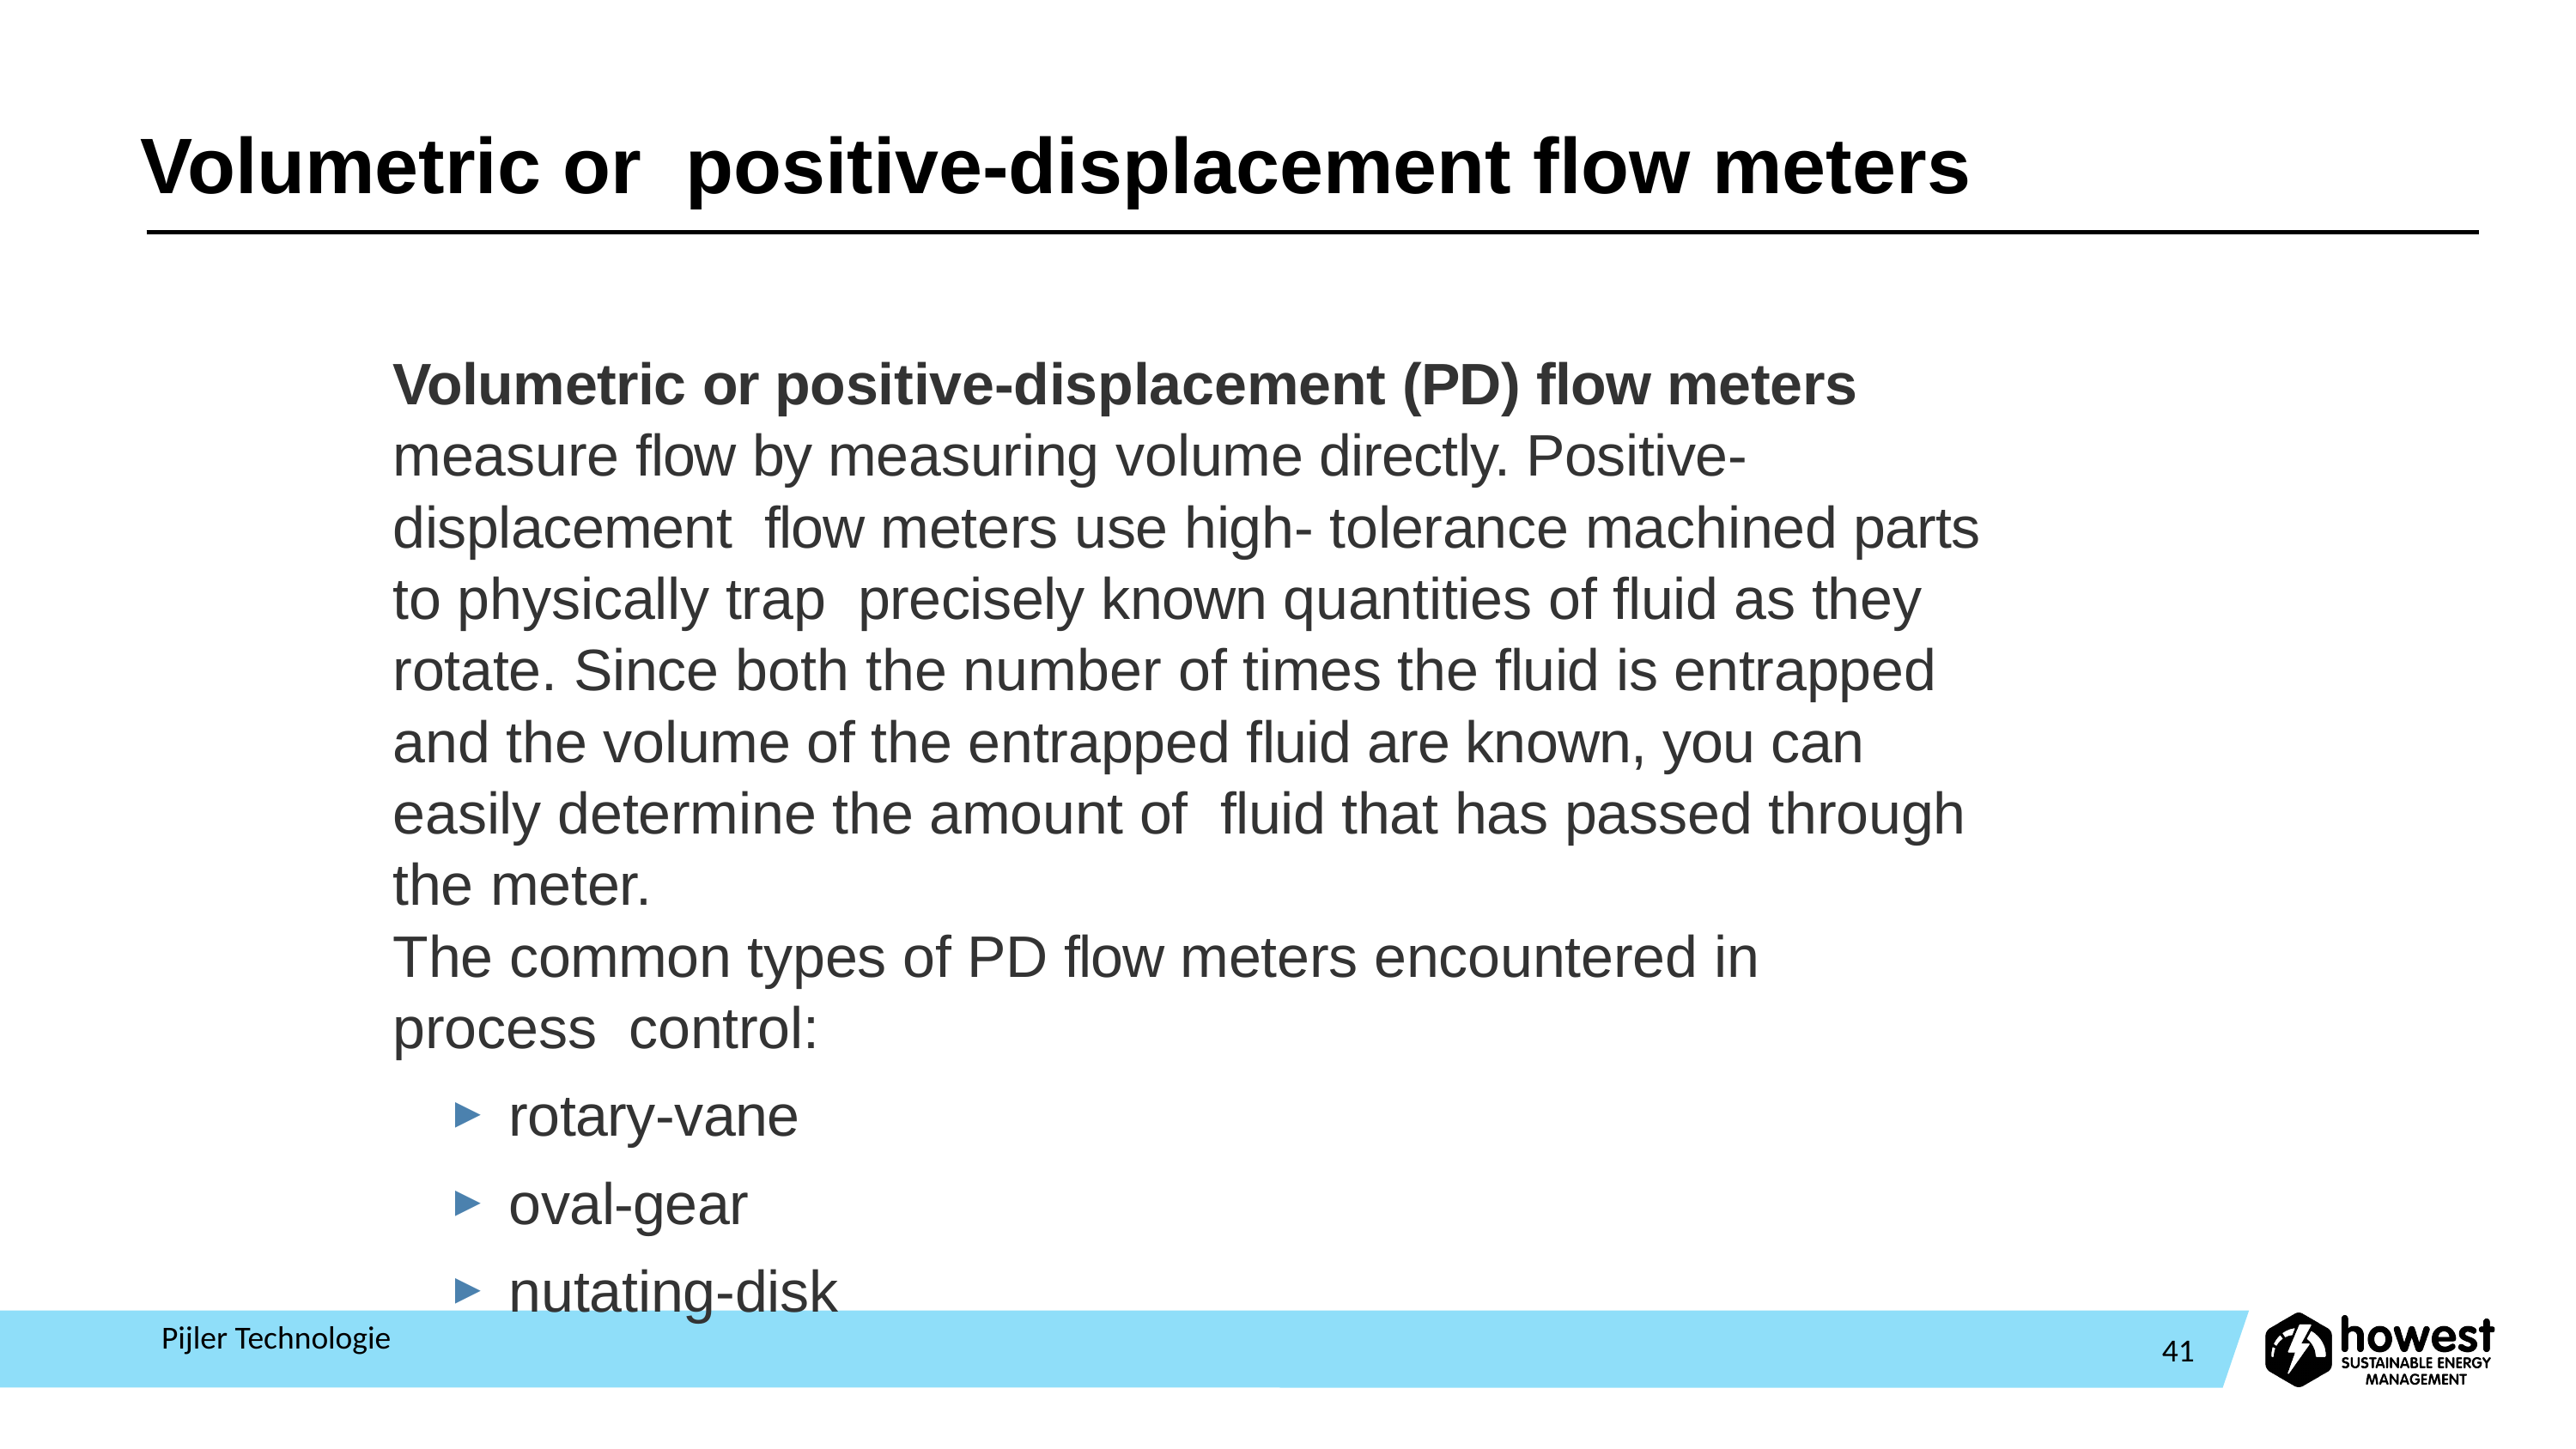

# Volumetric or  positive-displacement flow meters
Volumetric or positive-displacement (PD) flow meters  measure flow by measuring volume directly. Positive-displacement  flow meters use high- tolerance machined parts to physically trap  precisely known quantities of fluid as they rotate. Since both the number of times the fluid is entrapped and the volume of the entrapped fluid are known, you can easily determine the amount of  fluid that has passed through the meter.
The common types of PD flow meters encountered in process  control:
rotary-vane
oval-gear
nutating-disk
Pijler Technologie
41